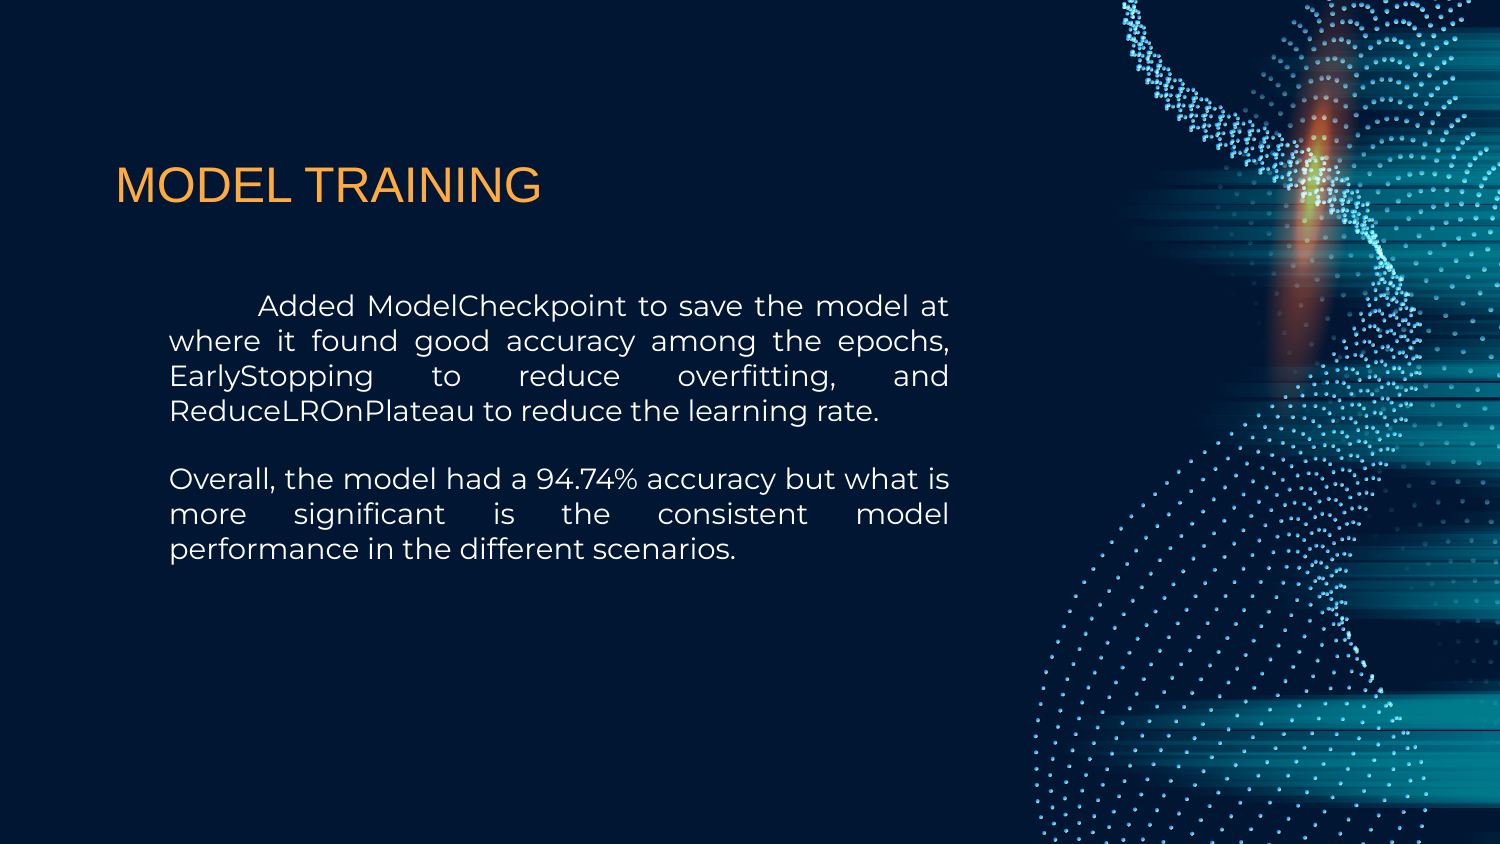

# MODEL TRAINING
        Added ModelCheckpoint to save the model at where it found good accuracy among the epochs, EarlyStopping to reduce overfitting, and ReduceLROnPlateau to reduce the learning rate.
Overall, the model had a 94.74% accuracy but what is more significant is the consistent model performance in the different scenarios.